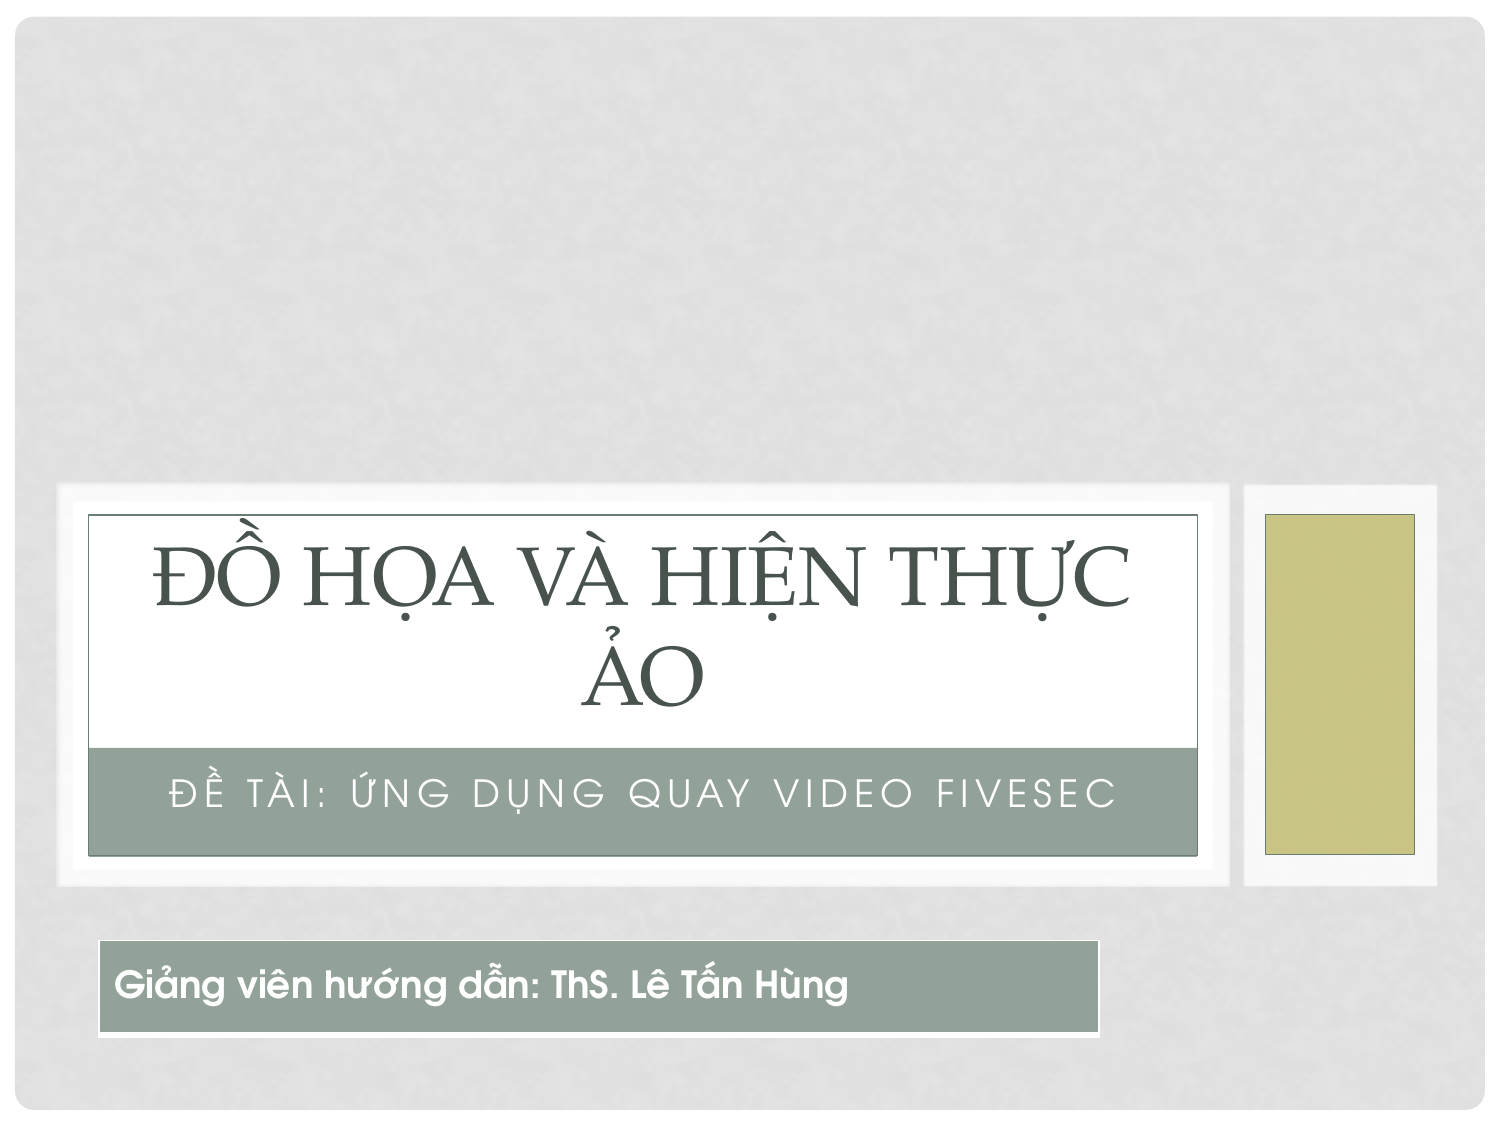

# Đồ họa và hiện thực ảo
Đề tài: ứng dụng quay video fivesec
| Giảng viên hướng dẫn: ThS. Lê Tấn Hùng |
| --- |